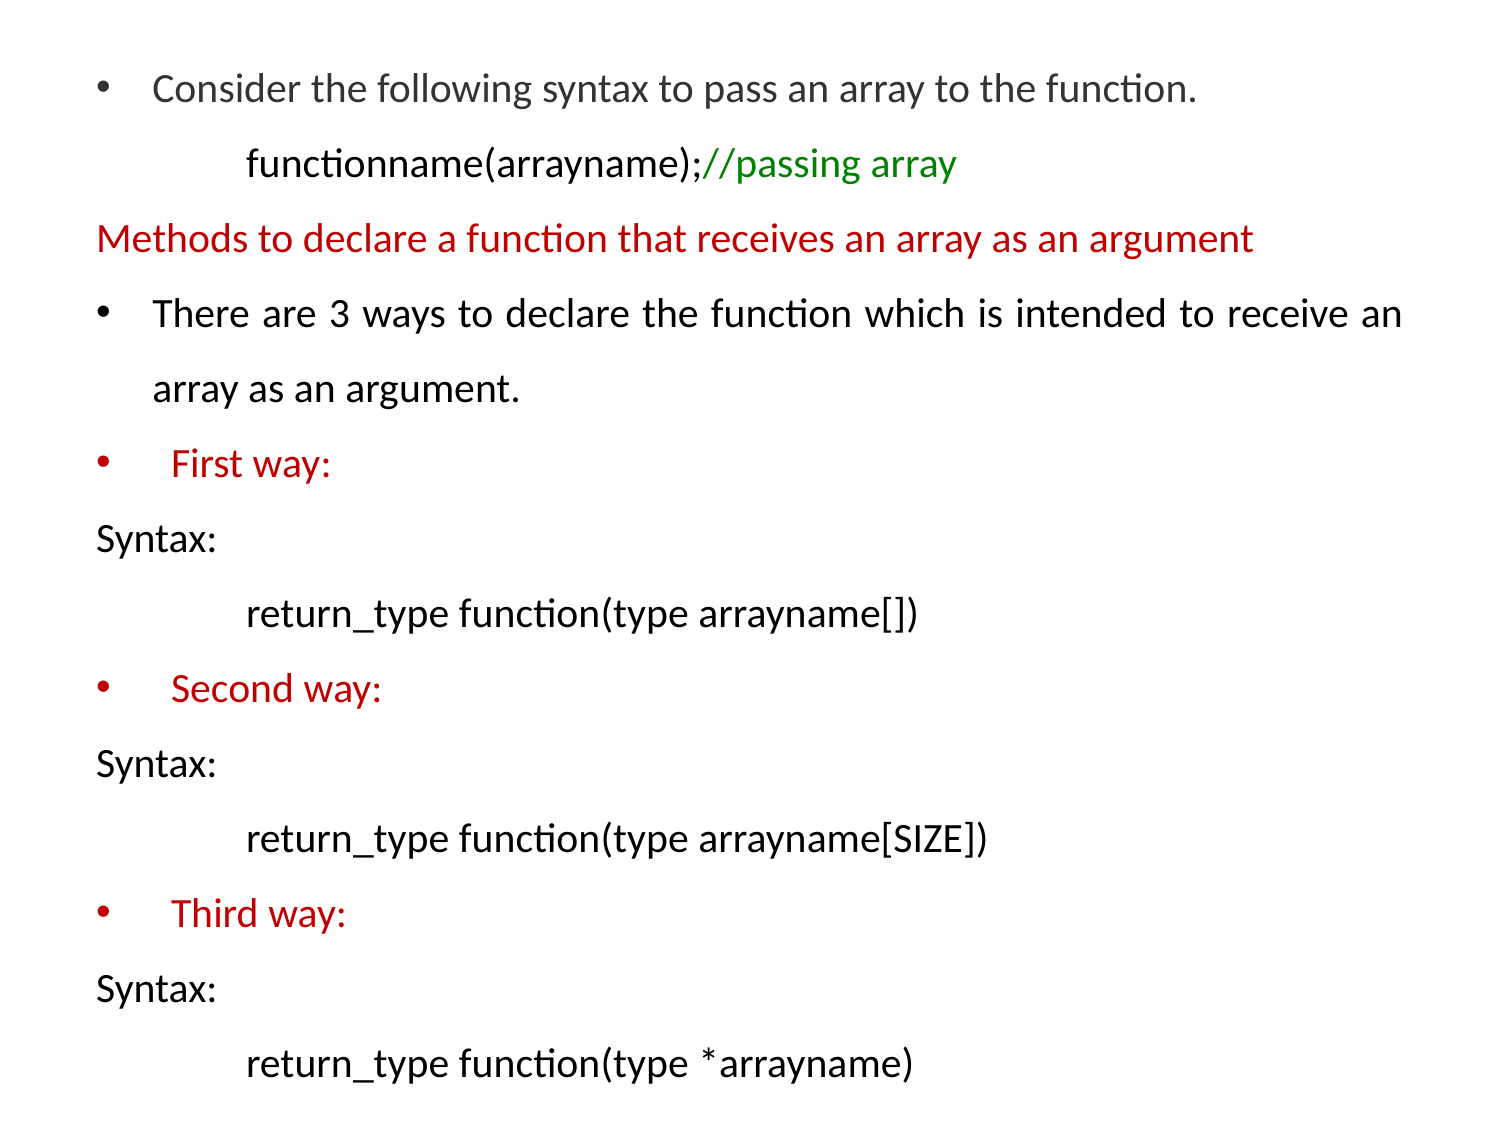

Consider the following syntax to pass an array to the function.
	functionname(arrayname);//passing array
Methods to declare a function that receives an array as an argument
There are 3 ways to declare the function which is intended to receive an array as an argument.
First way:
Syntax:
	return_type function(type arrayname[])
Second way:
Syntax:
	return_type function(type arrayname[SIZE])
Third way:
Syntax:
	return_type function(type *arrayname)